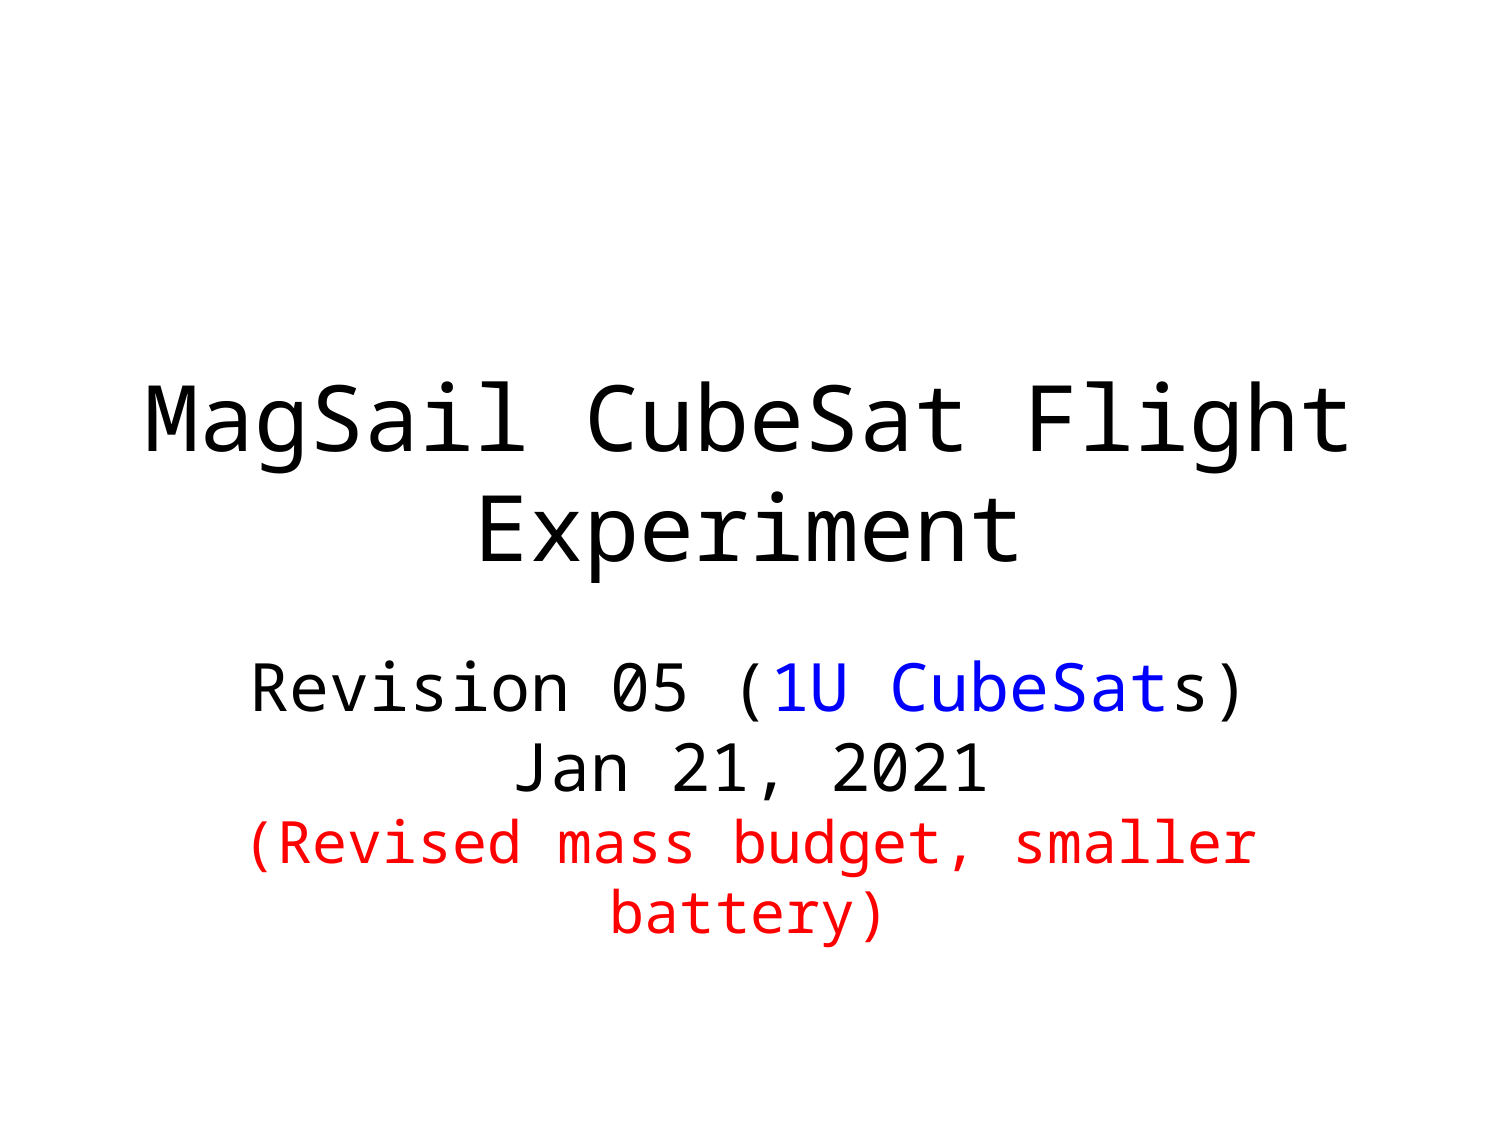

# MagSail CubeSat Flight Experiment
Revision 05 (1U CubeSats)
Jan 21, 2021
(Revised mass budget, smaller battery)